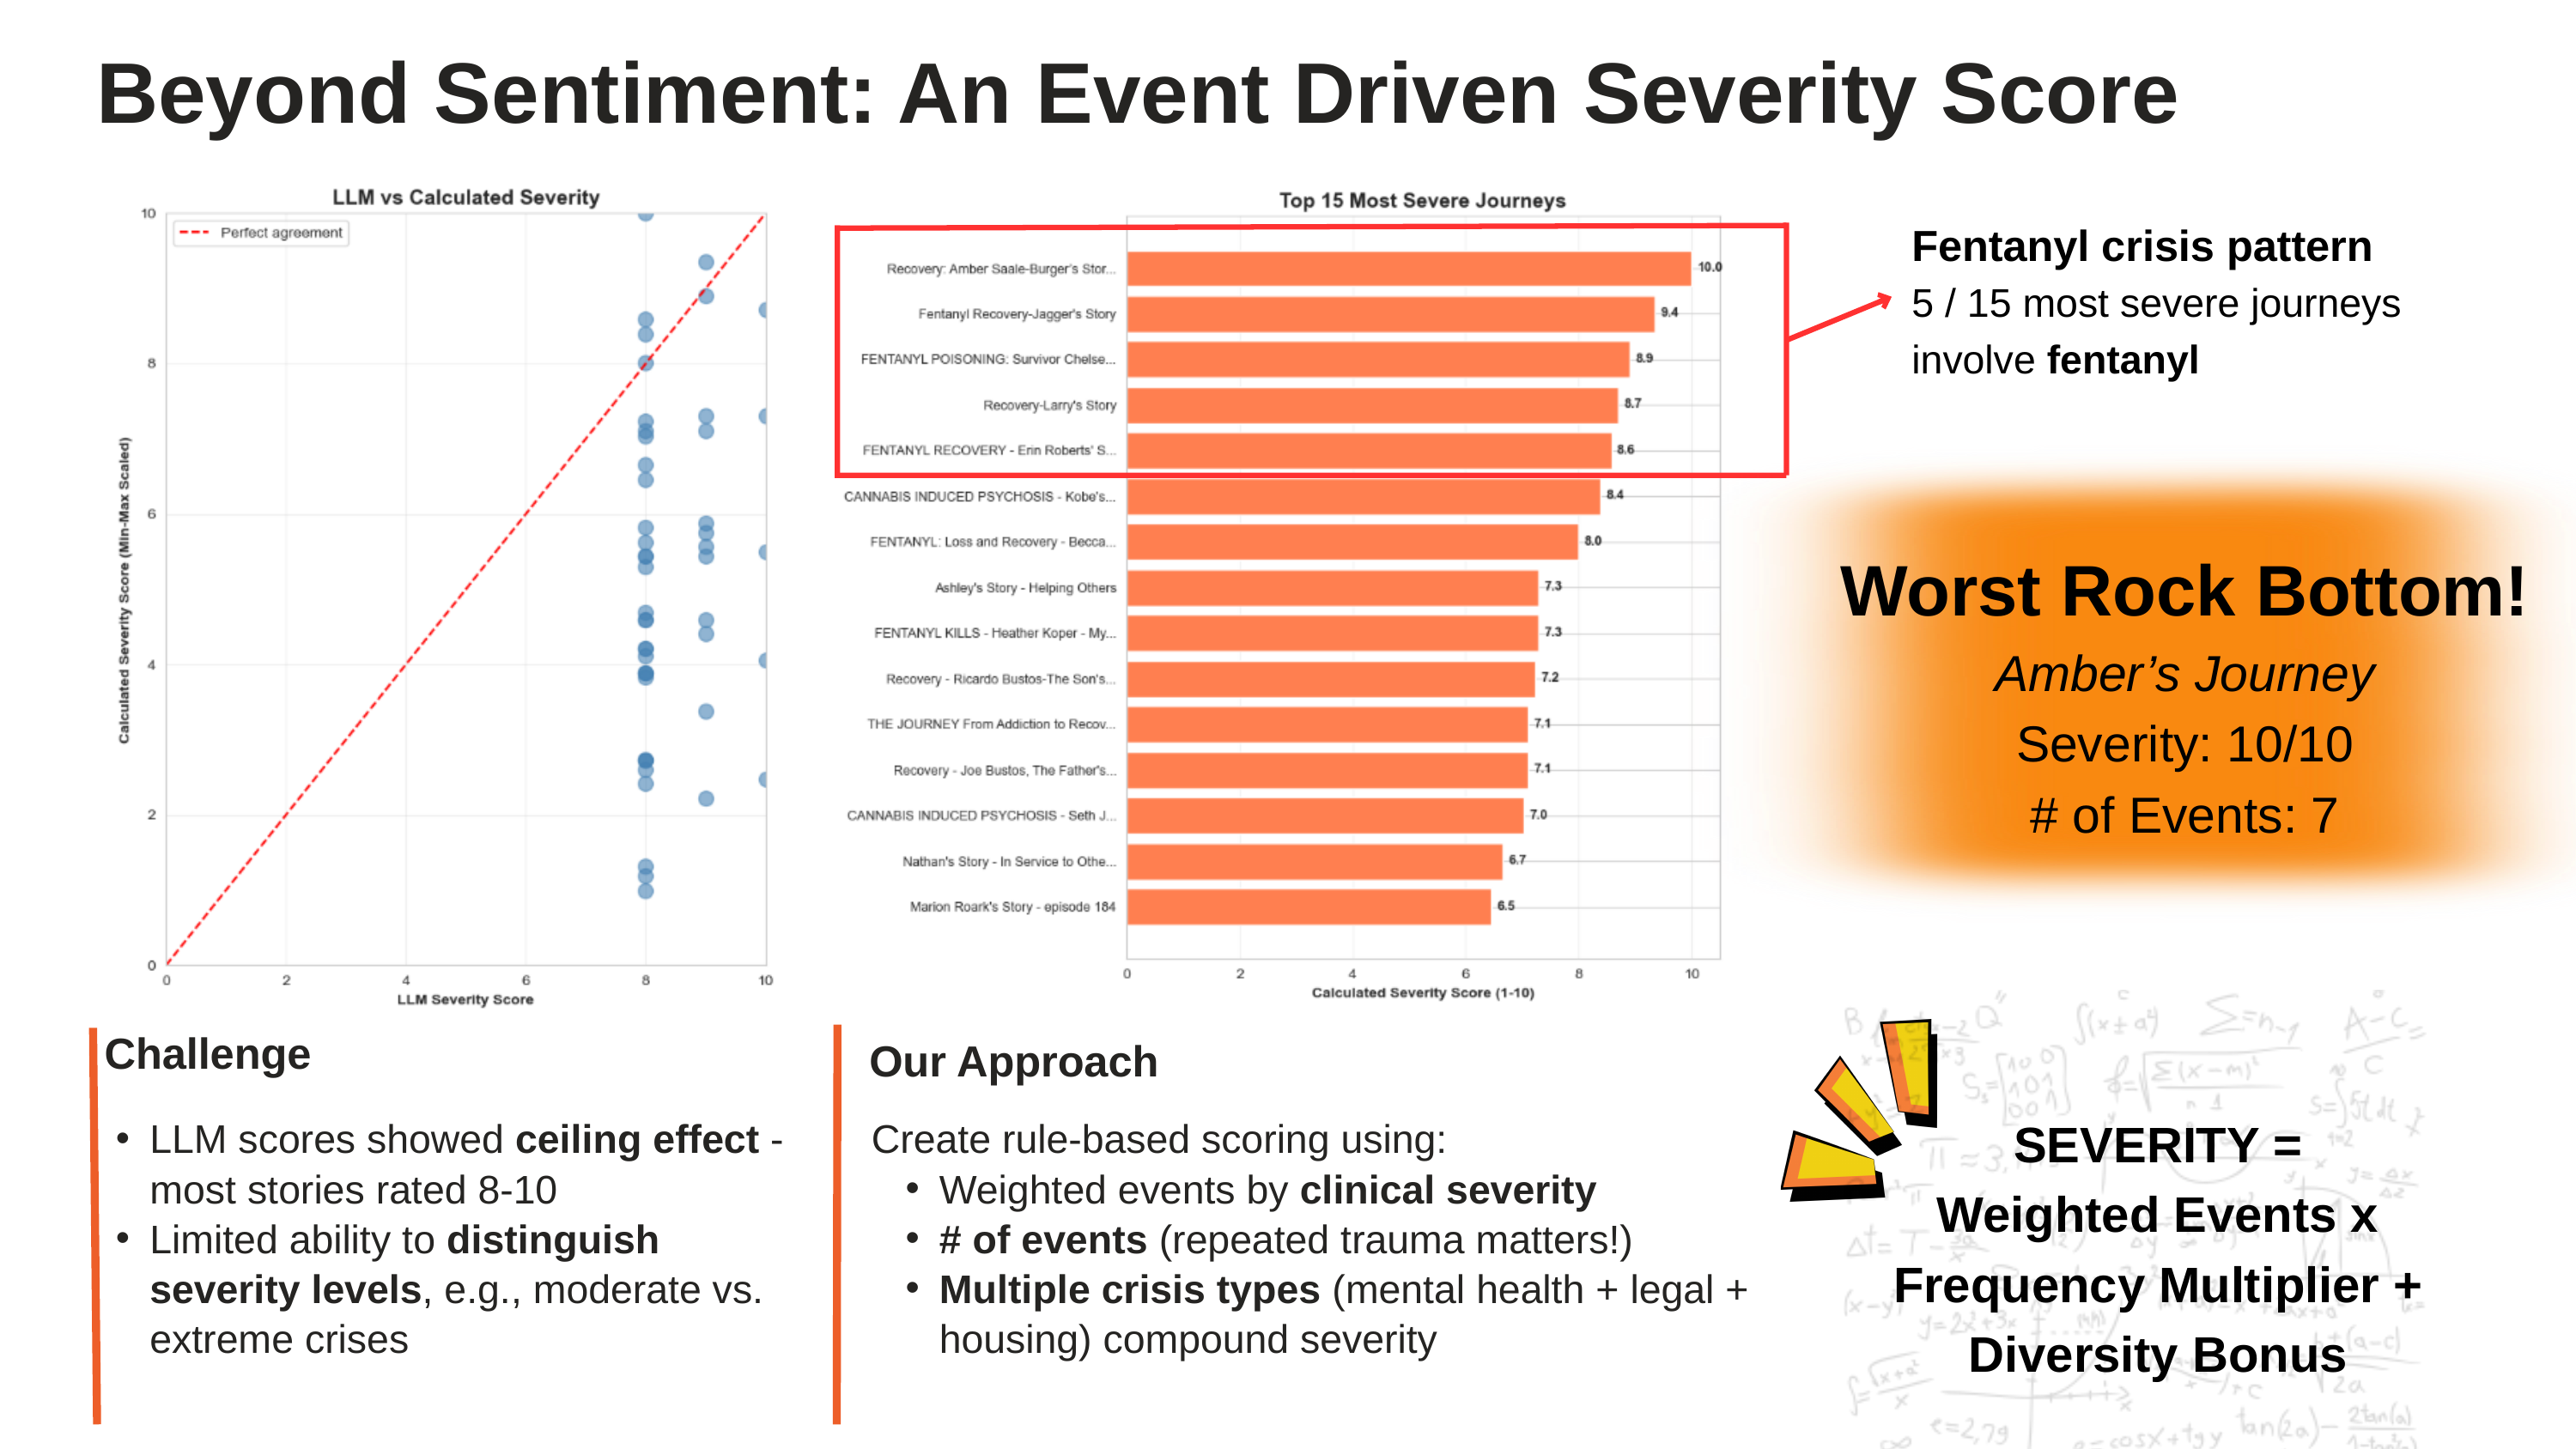

Beyond Sentiment: An Event Driven Severity Score

Fentanyl crisis pattern
5 / 15 most severe journeys involve fentanyl

Worst Rock Bottom!
Amber’s Journey
Severity: 10/10
# of Events: 7

Challenge

Our Approach
SEVERITY =
Weighted Events x Frequency Multiplier + Diversity Bonus
LLM scores showed ceiling effect - most stories rated 8-10
Limited ability to distinguish severity levels, e.g., moderate vs. extreme crises
Create rule-based scoring using:
Weighted events by clinical severity
# of events (repeated trauma matters!)
Multiple crisis types (mental health + legal + housing) compound severity